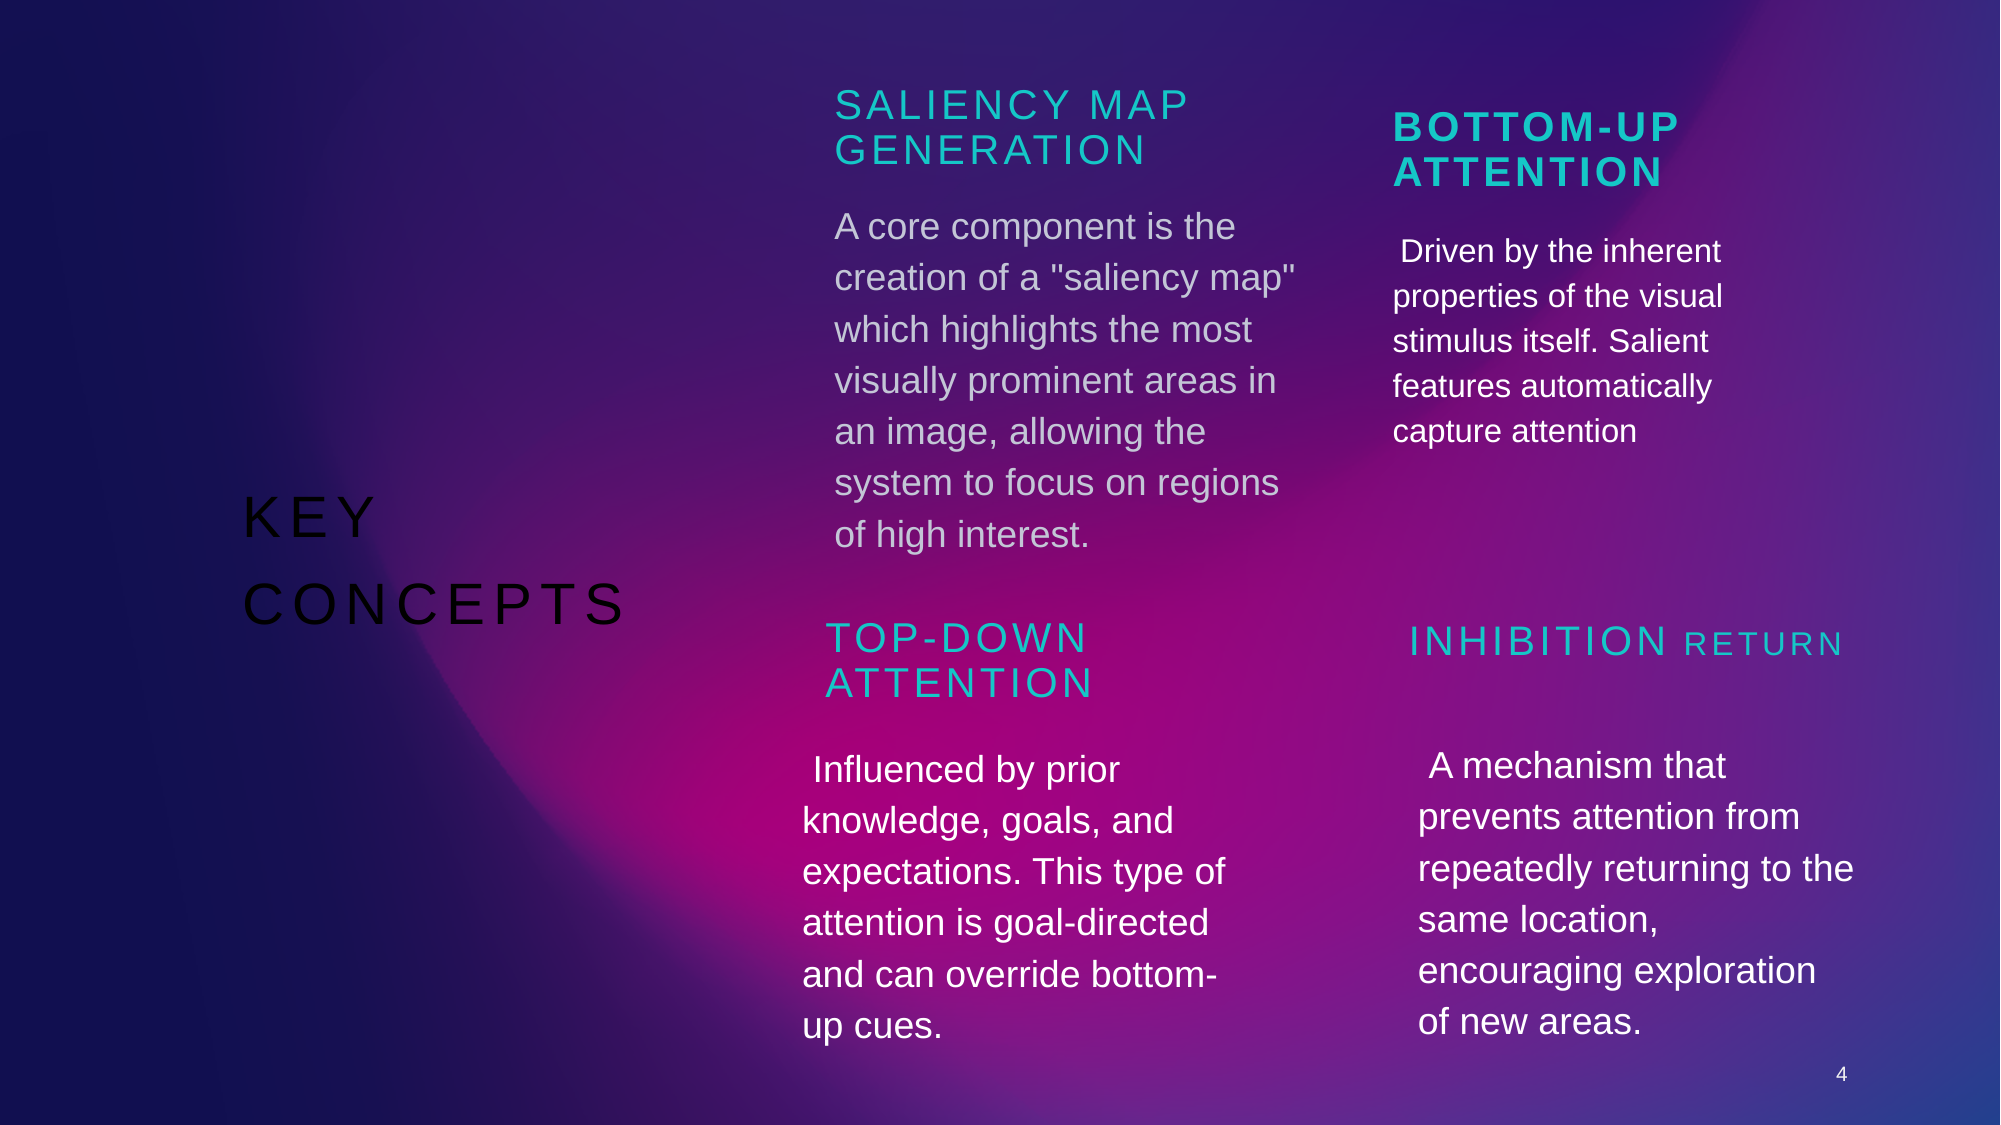

Saliency map generation
Bottom-up attention
A core component is the creation of a "saliency map" which highlights the most visually prominent areas in an image, allowing the system to focus on regions of high interest.
 Driven by the inherent properties of the visual stimulus itself. Salient features automatically capture attention
# Key concepts
Top-Down Attention
Inhibition return
 A mechanism that prevents attention from repeatedly returning to the same location, encouraging exploration of new areas.
 Influenced by prior knowledge, goals, and expectations. This type of attention is goal-directed and can override bottom-up cues.
4